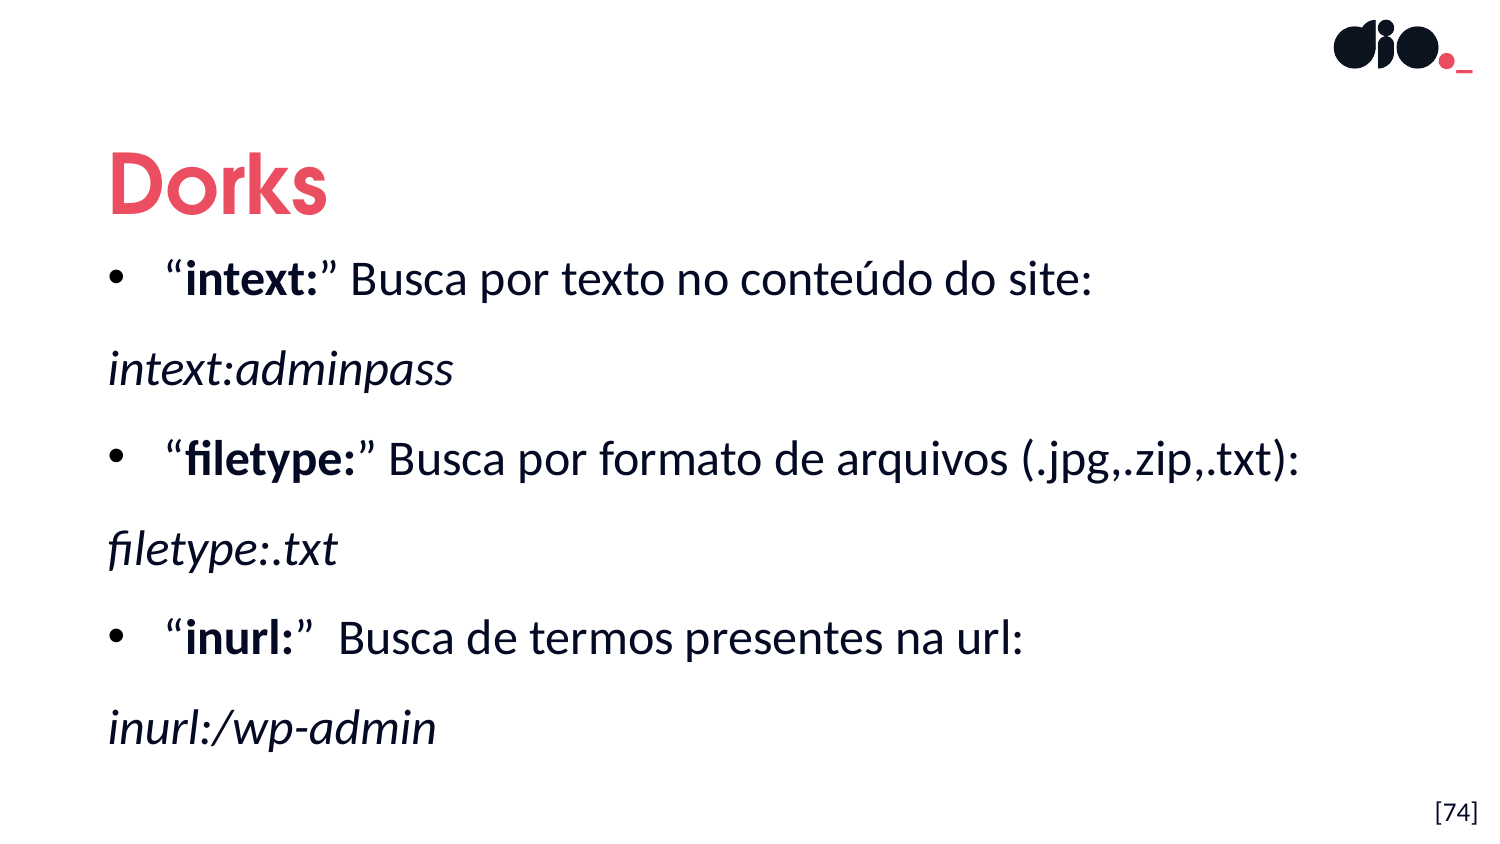

Dorks
“intext:” Busca por texto no conteúdo do site:
intext:adminpass
“filetype:” Busca por formato de arquivos (.jpg,.zip,.txt):
filetype:.txt
“inurl:”  Busca de termos presentes na url:
inurl:/wp-admin
[74]